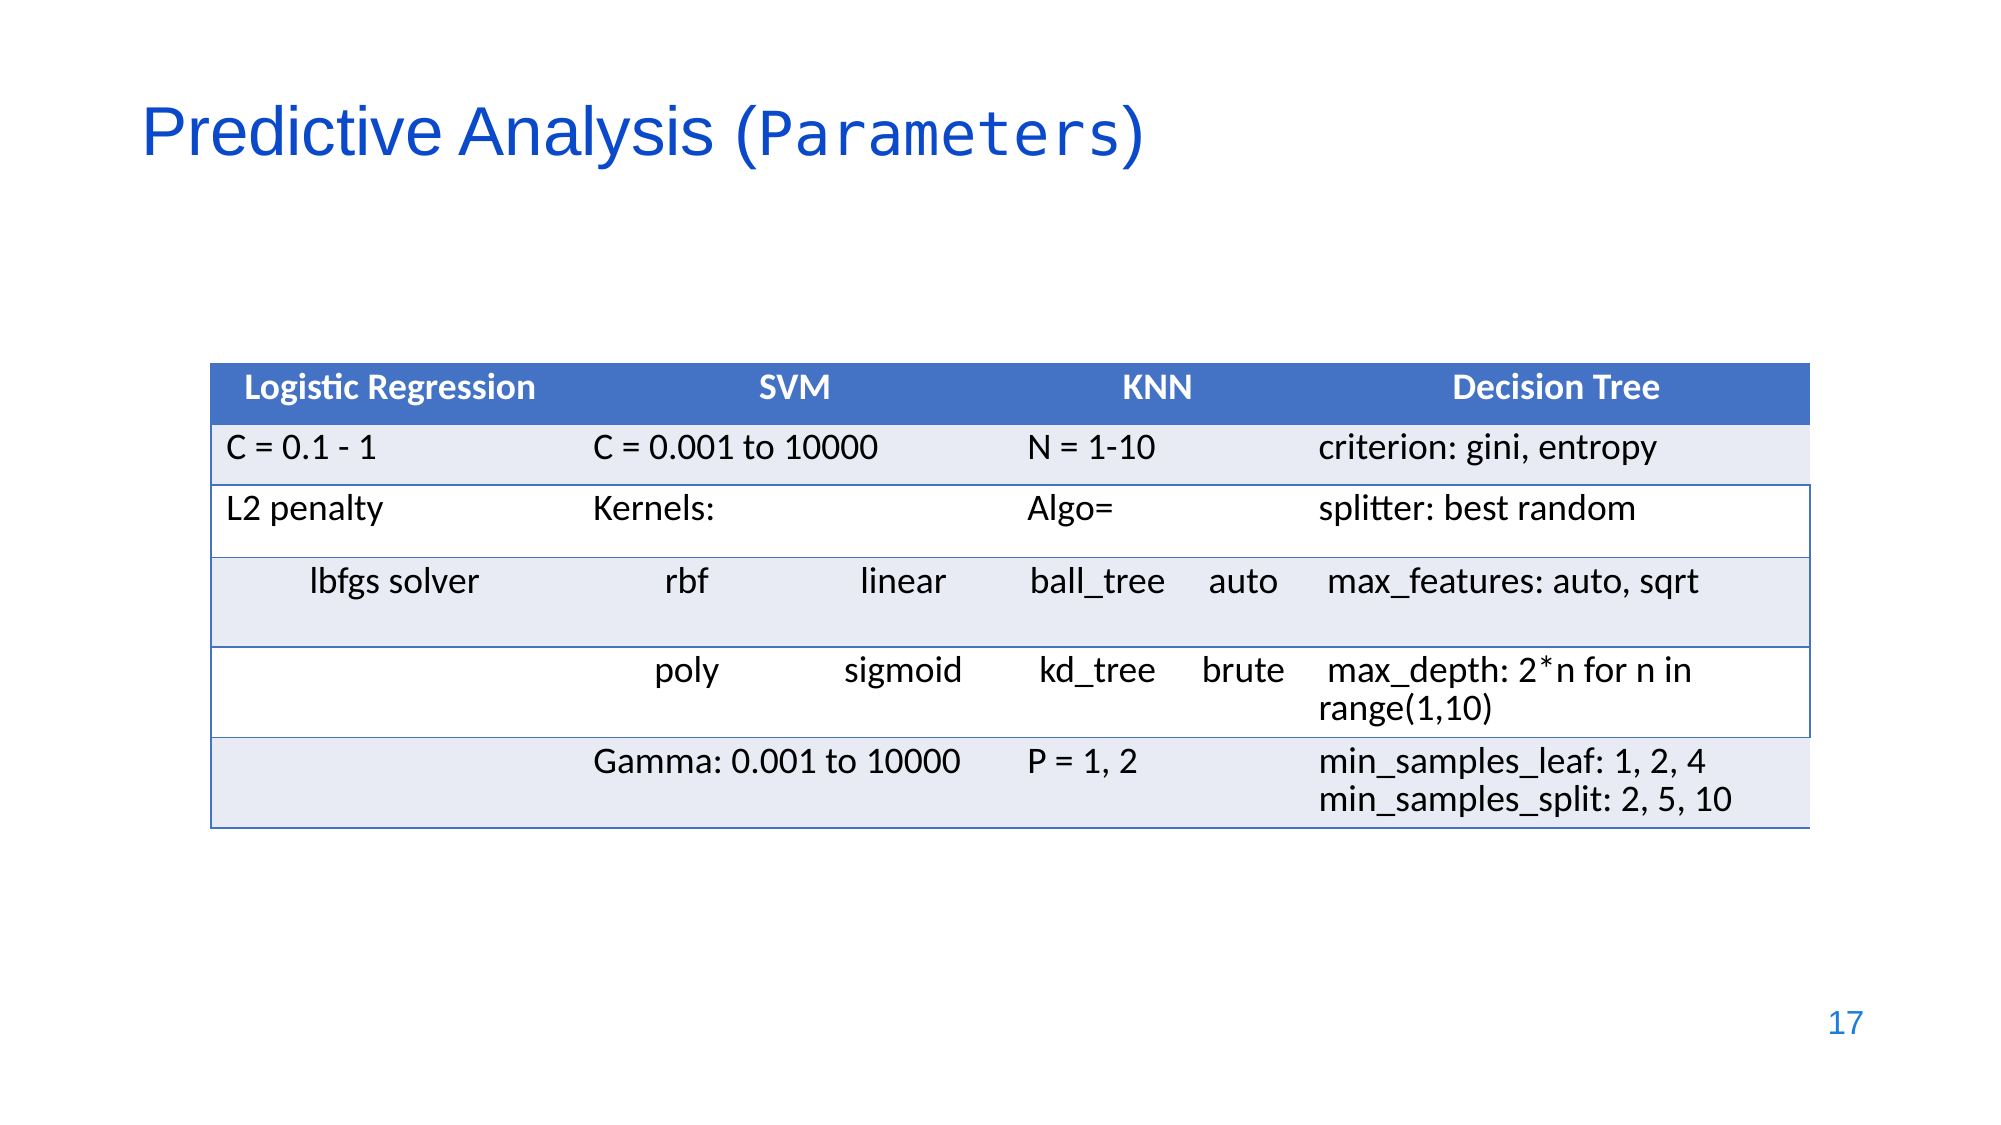

Predictive Analysis (Parameters)
| Logistic Regression | SVM |  | KNN |  | Decision Tree |
| --- | --- | --- | --- | --- | --- |
| C = 0.1 - 1 | C = 0.001 to 10000 |  | N = 1-10 |  | criterion: gini, entropy |
| L2 penalty | Kernels: |  | Algo= |  | splitter: best random |
| lbfgs solver | rbf | linear | ball\_tree | auto | max\_features: auto, sqrt |
|  | poly | sigmoid | kd\_tree | brute | max\_depth: 2\*n for n in range(1,10) |
|  | Gamma: 0.001 to 10000 |  | P = 1, 2 |  | min\_samples\_leaf: 1, 2, 4 min\_samples\_split: 2, 5, 10 |
17